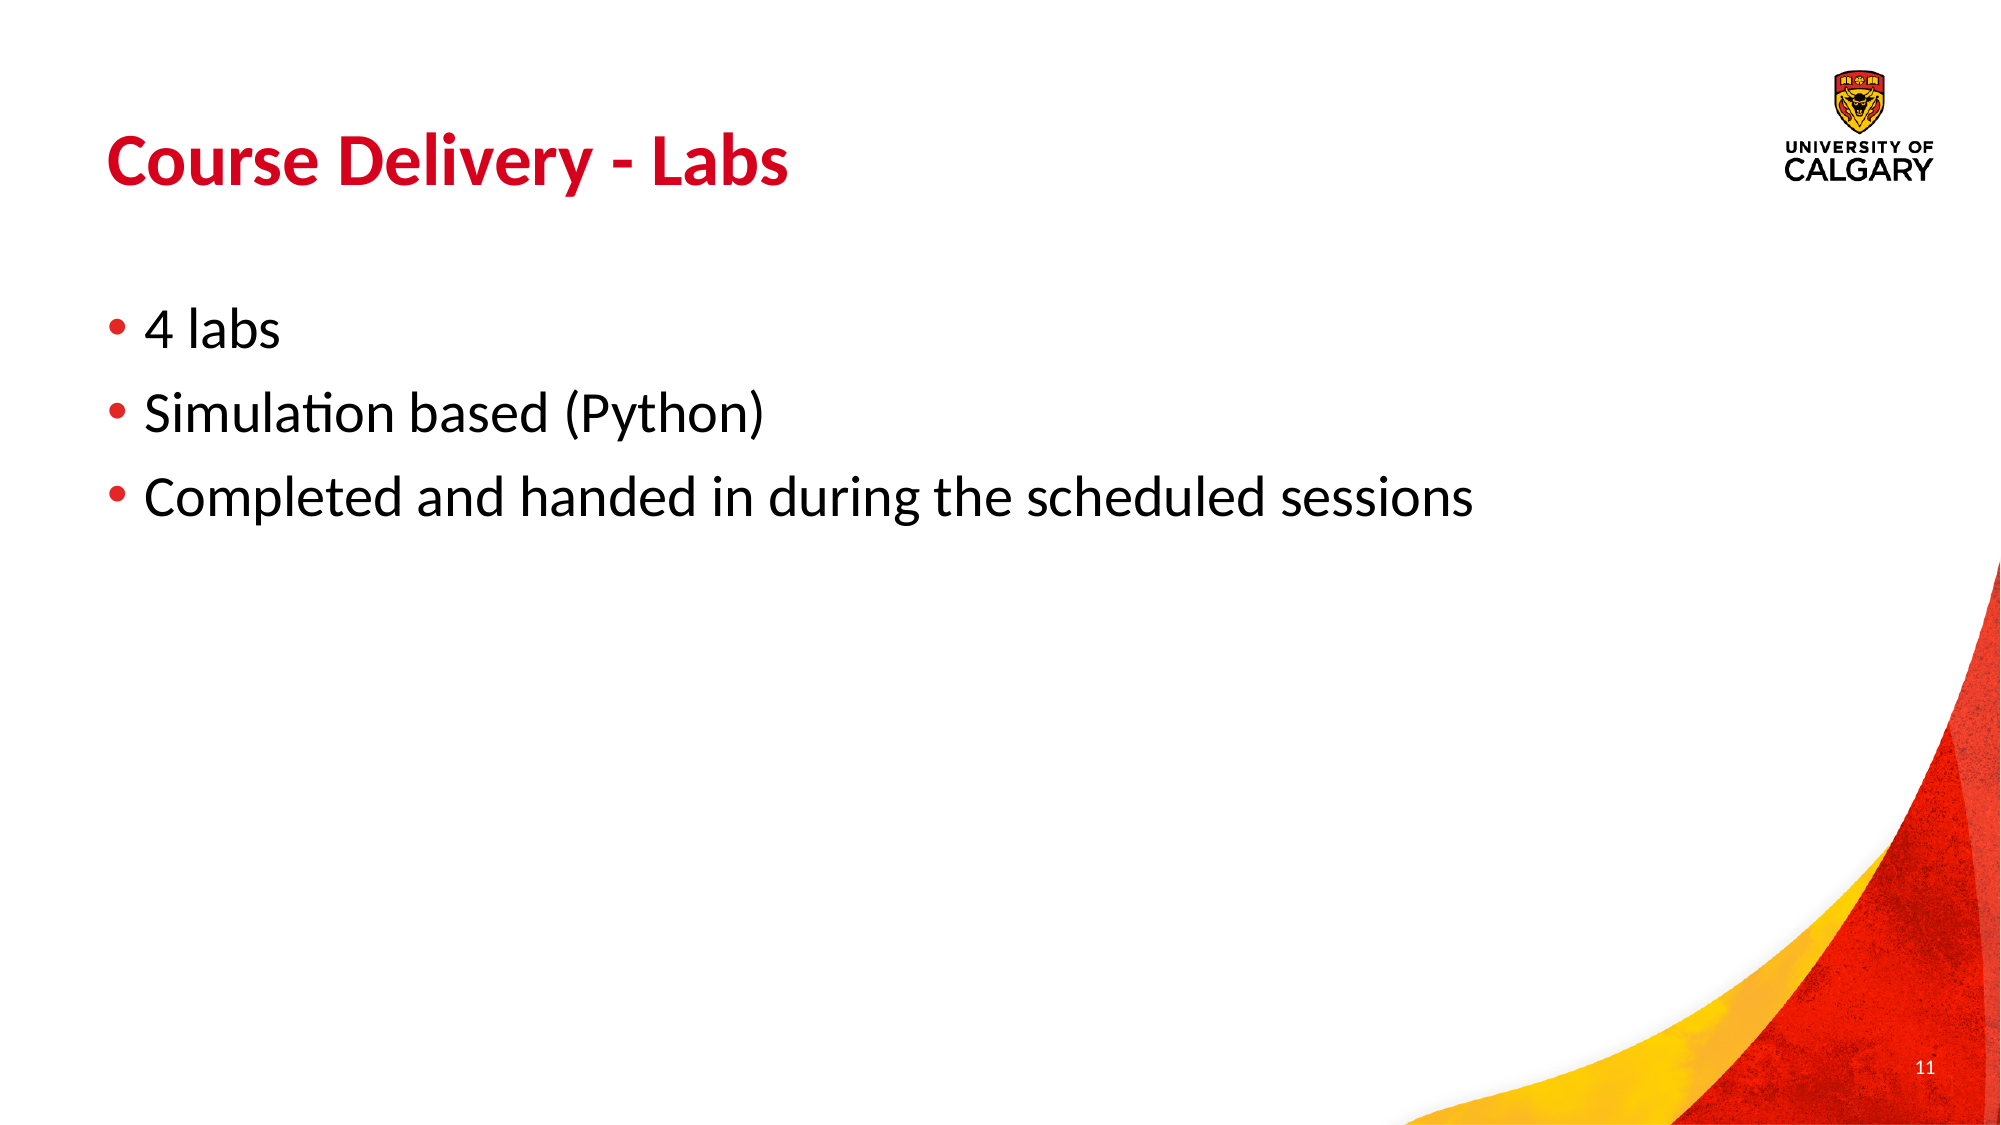

# Course Delivery - Labs
4 labs
Simulation based (Python)
Completed and handed in during the scheduled sessions
11